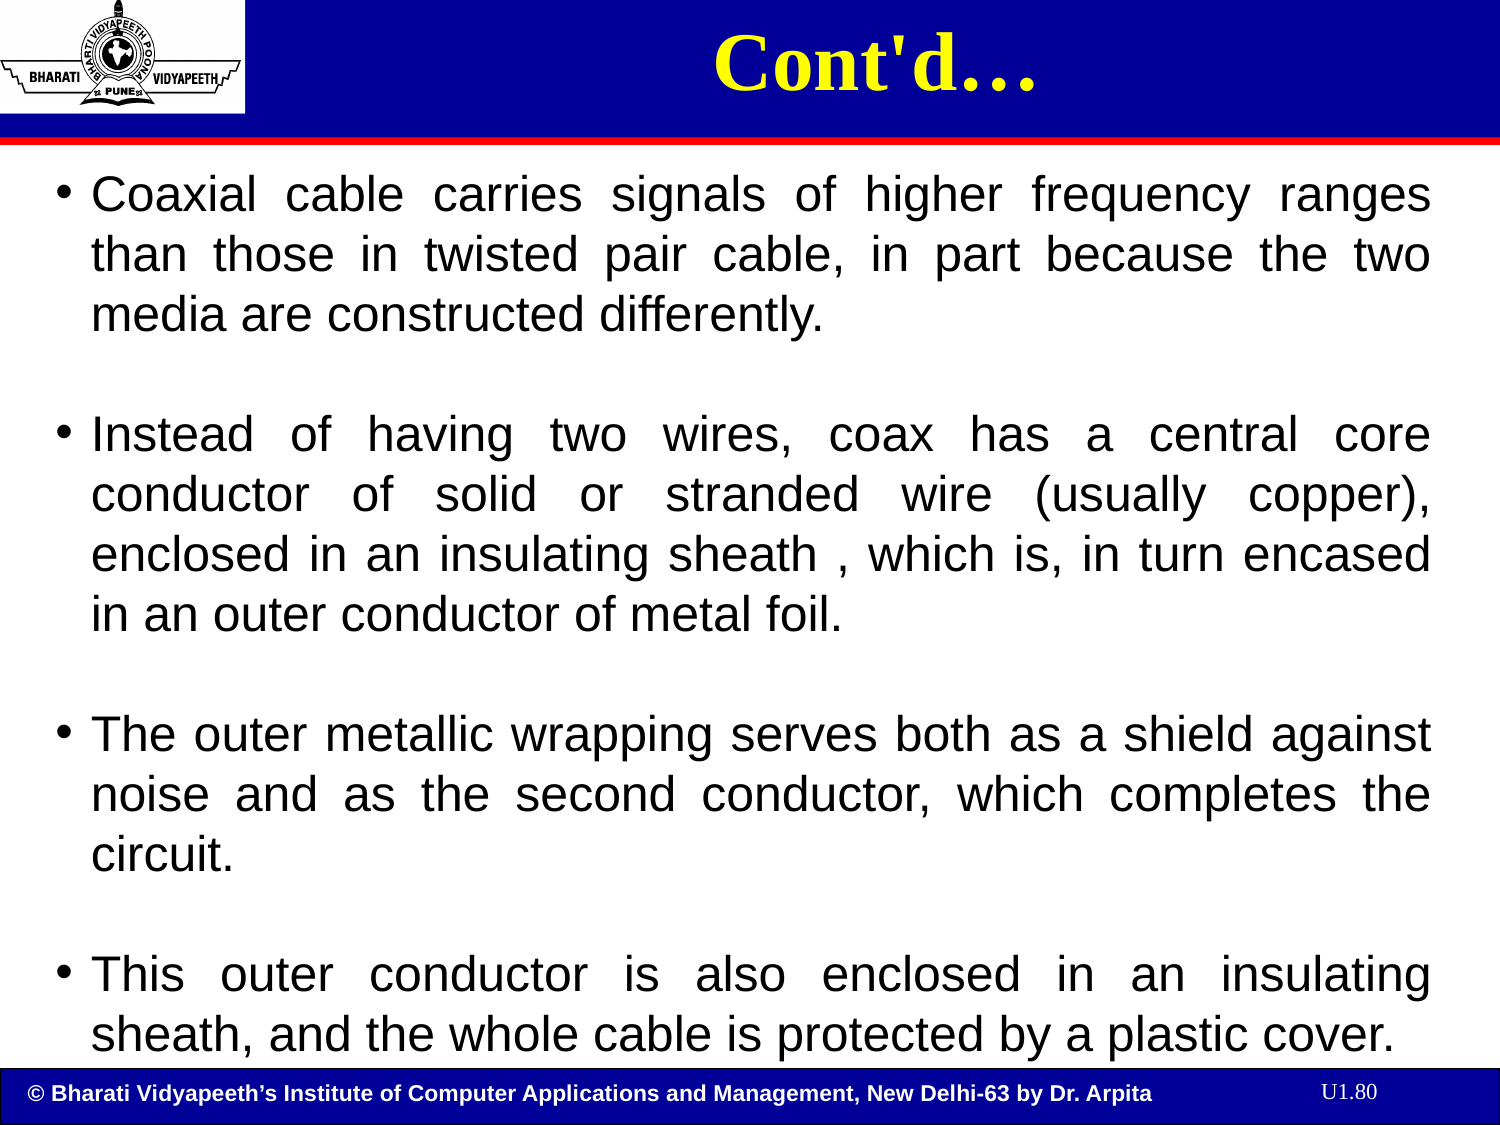

Cont'd…
Coaxial cable carries signals of higher frequency ranges than those in twisted pair cable, in part because the two media are constructed differently.

Instead of having two wires, coax has a central core conductor of solid or stranded wire (usually copper), enclosed in an insulating sheath , which is, in turn encased in an outer conductor of metal foil.

The outer metallic wrapping serves both as a shield against noise and as the second conductor, which completes the circuit.

This outer conductor is also enclosed in an insulating sheath, and the whole cable is protected by a plastic cover.